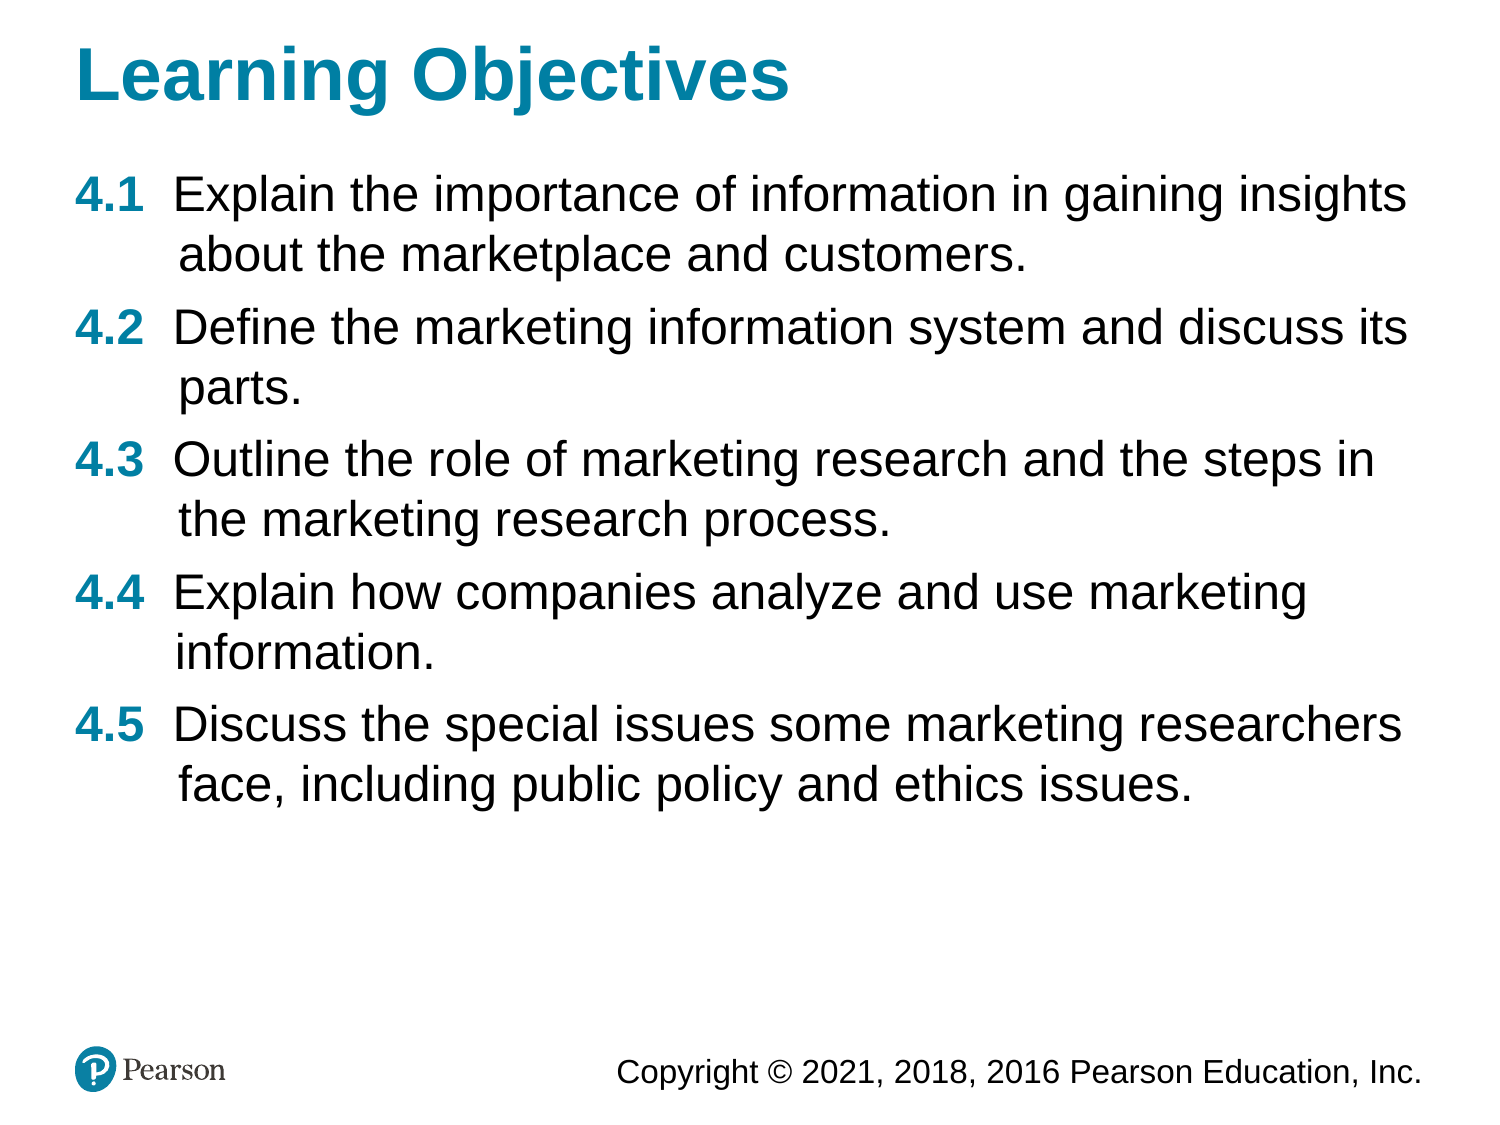

# Learning Objectives
4.1  Explain the importance of information in gaining insights about the marketplace and customers.
4.2  Define the marketing information system and discuss its parts.
4.3  Outline the role of marketing research and the steps in the marketing research process.
4.4  Explain how companies analyze and use marketing information.
4.5  Discuss the special issues some marketing researchers face, including public policy and ethics issues.